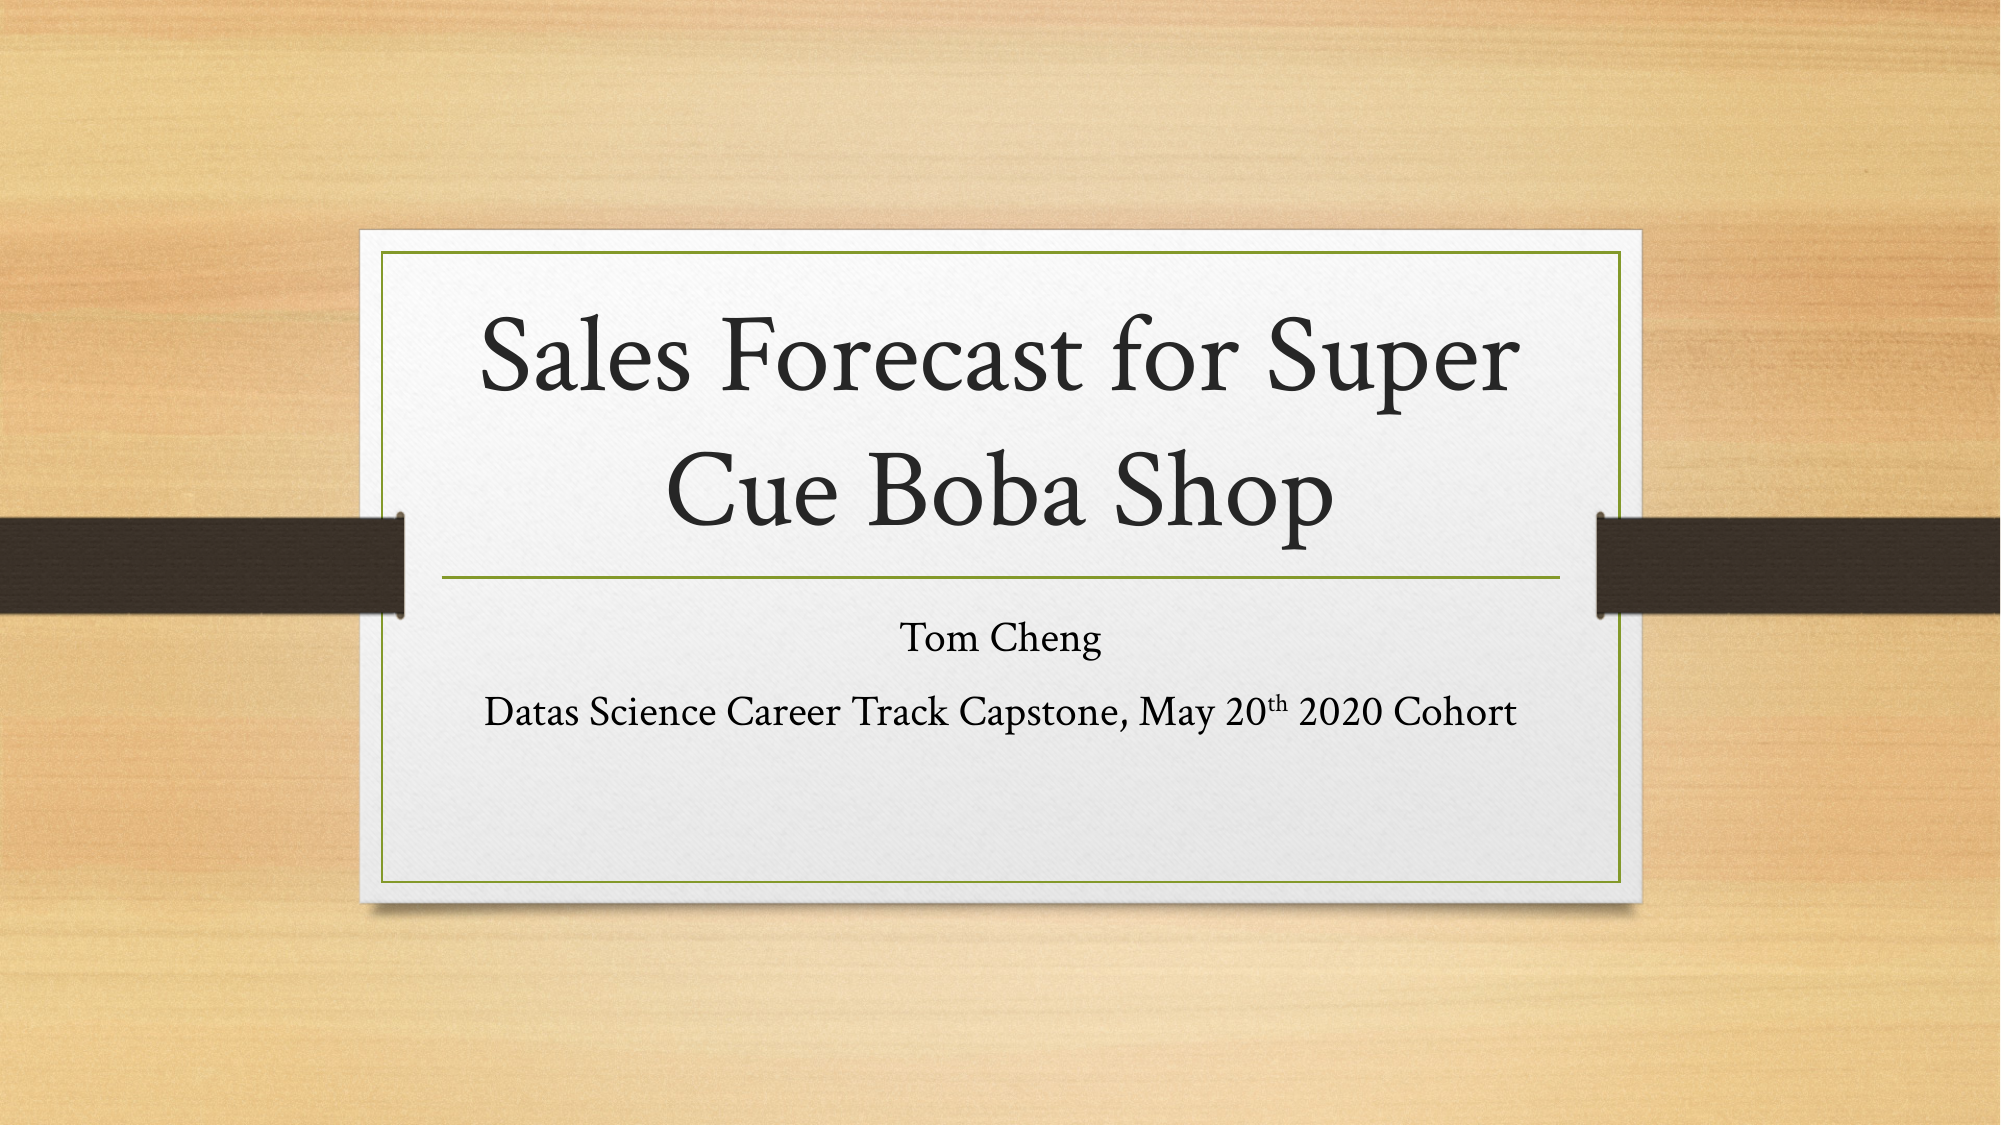

# Sales Forecast for Super Cue Boba Shop
Tom Cheng
Datas Science Career Track Capstone, May 20th 2020 Cohort